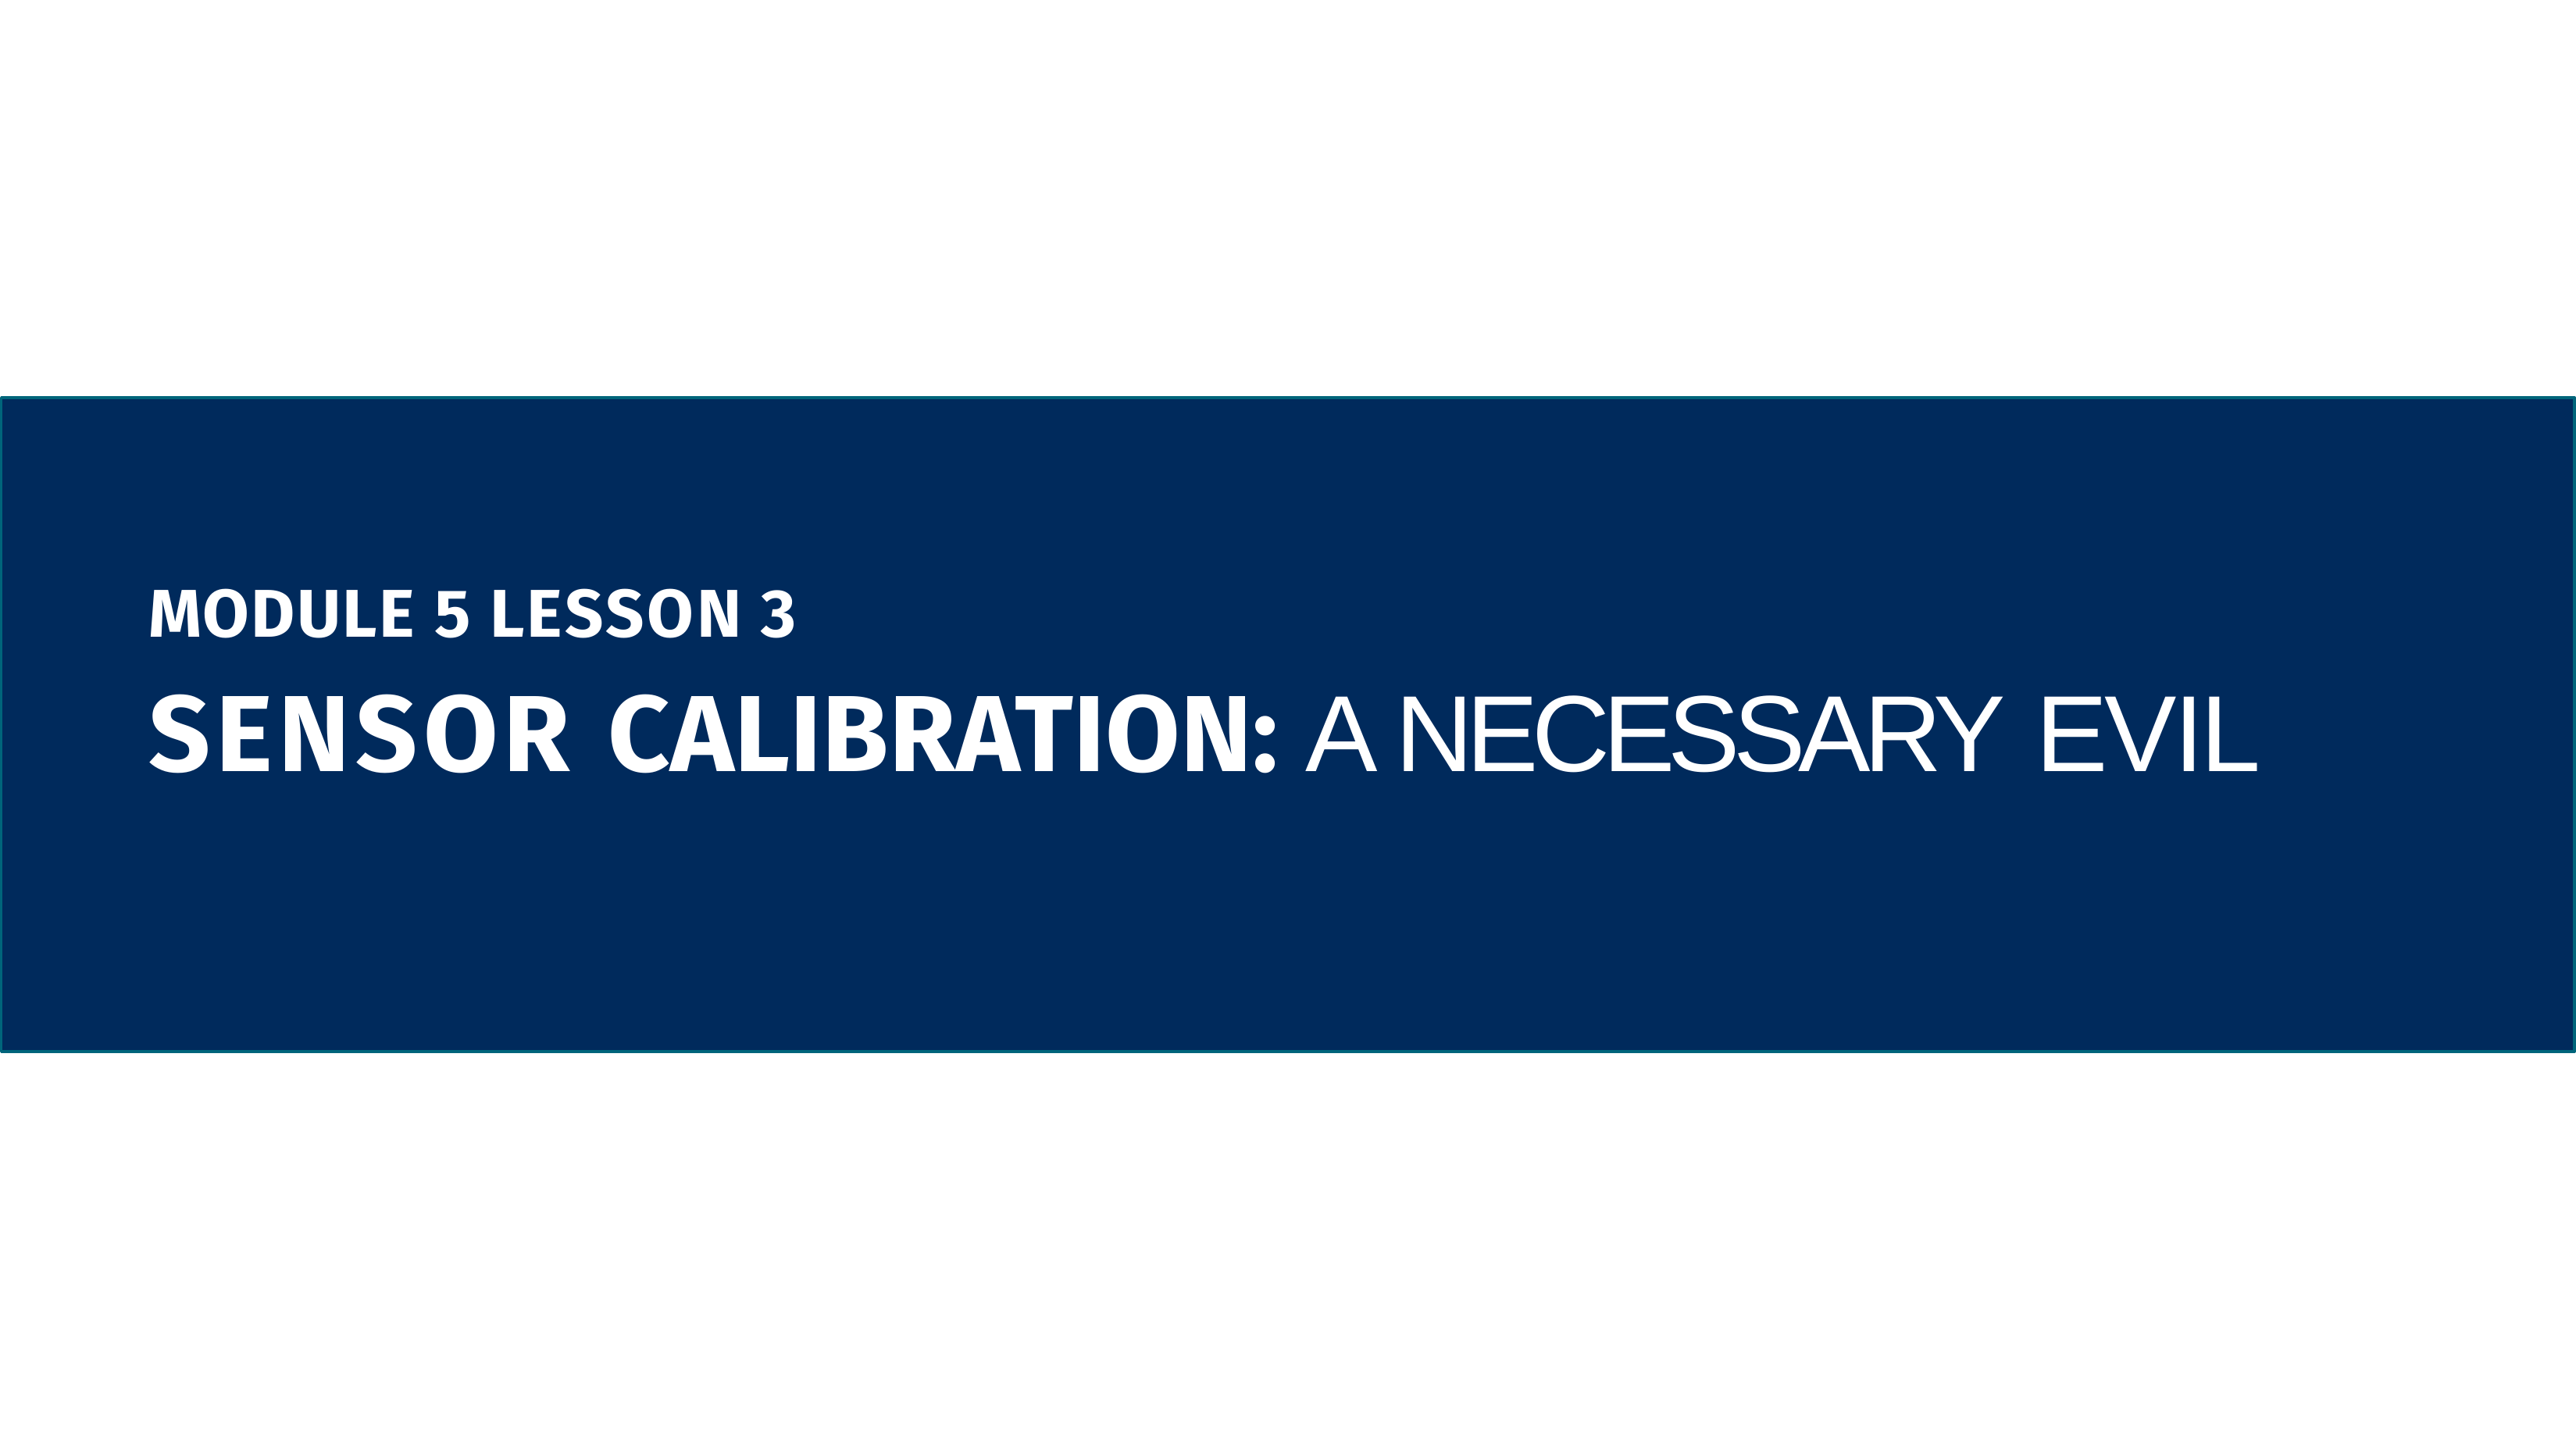

# MODULE 5 LESSON 3
SENSOR CALIBRATION: A NECESSARY EVIL